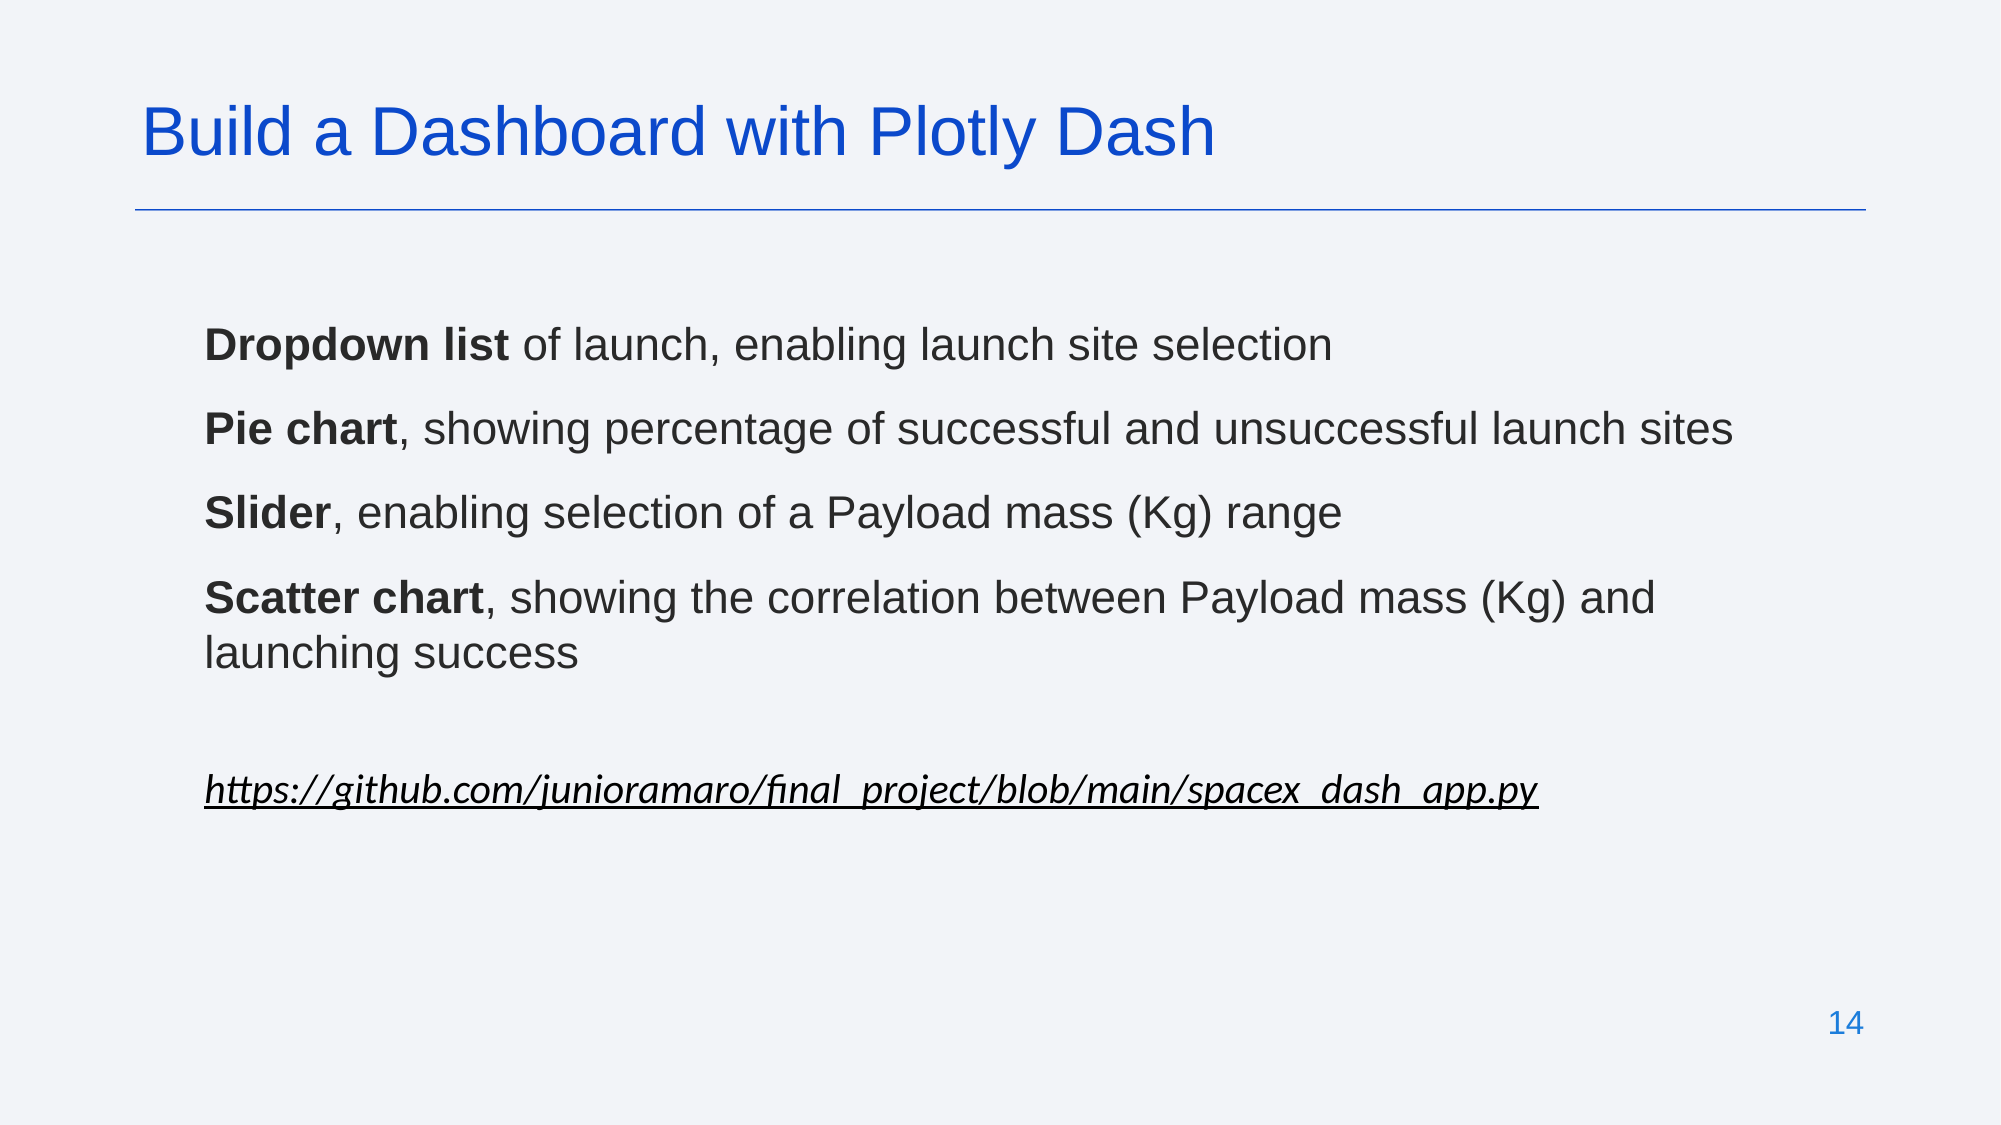

Build a Dashboard with Plotly Dash
Dropdown list of launch, enabling launch site selection
Pie chart, showing percentage of successful and unsuccessful launch sites
Slider, enabling selection of a Payload mass (Kg) range
Scatter chart, showing the correlation between Payload mass (Kg) and launching success

https://github.com/junioramaro/final_project/blob/main/spacex_dash_app.py
14